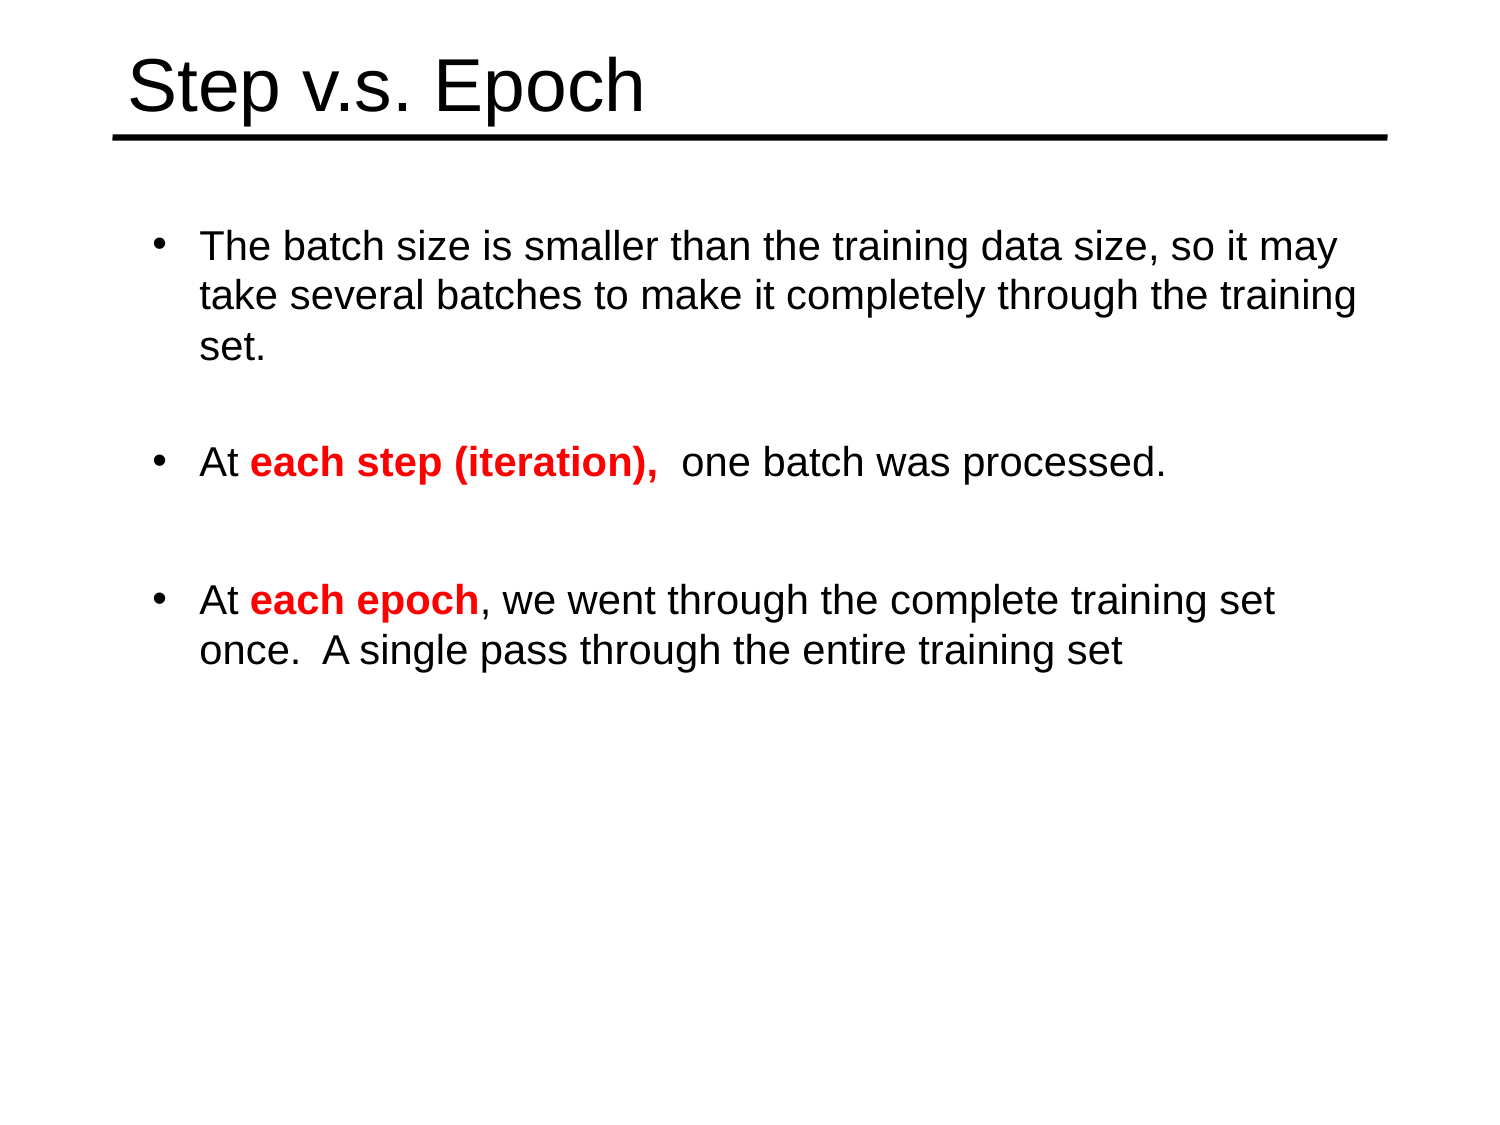

# Step v.s. Epoch

The batch size is smaller than the training data size, so it may take several batches to make it completely through the training set.

At each step (iteration),  one batch was processed.

At each epoch, we went through the complete training set once.  A single pass through the entire training set